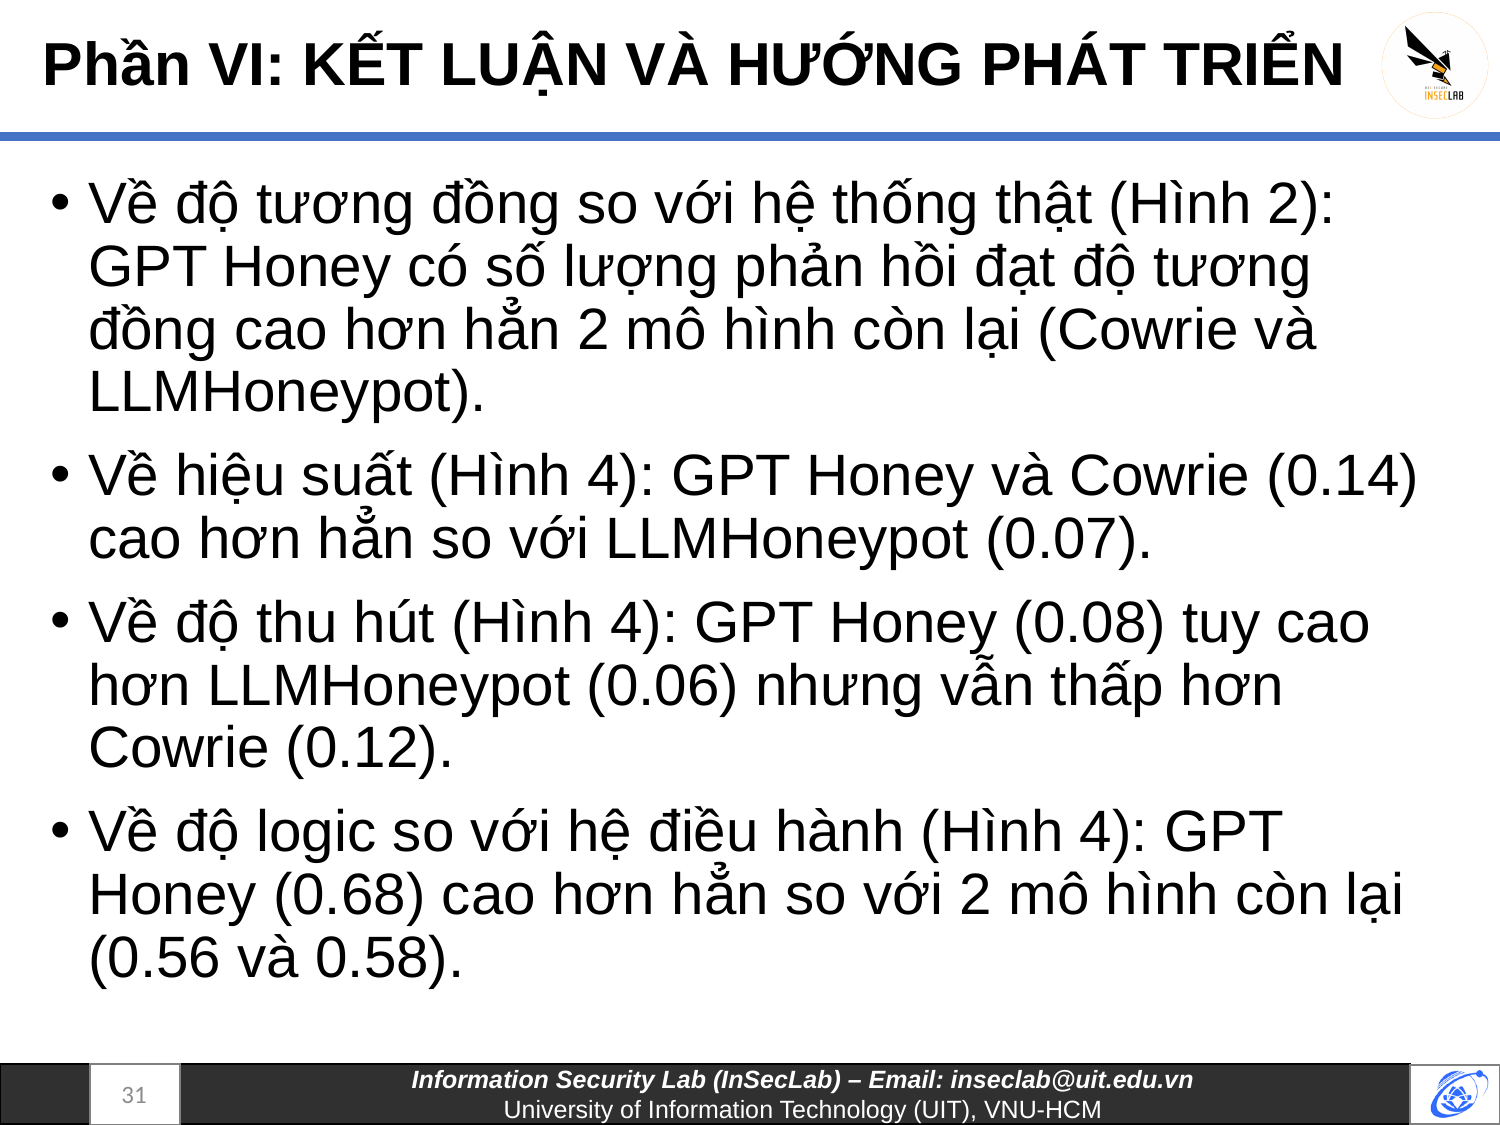

# Phần VI: KẾT LUẬN VÀ HƯỚNG PHÁT TRIỂN
Về độ tương đồng so với hệ thống thật (Hình 2): GPT Honey có số lượng phản hồi đạt độ tương đồng cao hơn hẳn 2 mô hình còn lại (Cowrie và LLMHoneypot).
Về hiệu suất (Hình 4): GPT Honey và Cowrie (0.14) cao hơn hẳn so với LLMHoneypot (0.07).
Về độ thu hút (Hình 4): GPT Honey (0.08) tuy cao hơn LLMHoneypot (0.06) nhưng vẫn thấp hơn Cowrie (0.12).
Về độ logic so với hệ điều hành (Hình 4): GPT Honey (0.68) cao hơn hẳn so với 2 mô hình còn lại (0.56 và 0.58).

31